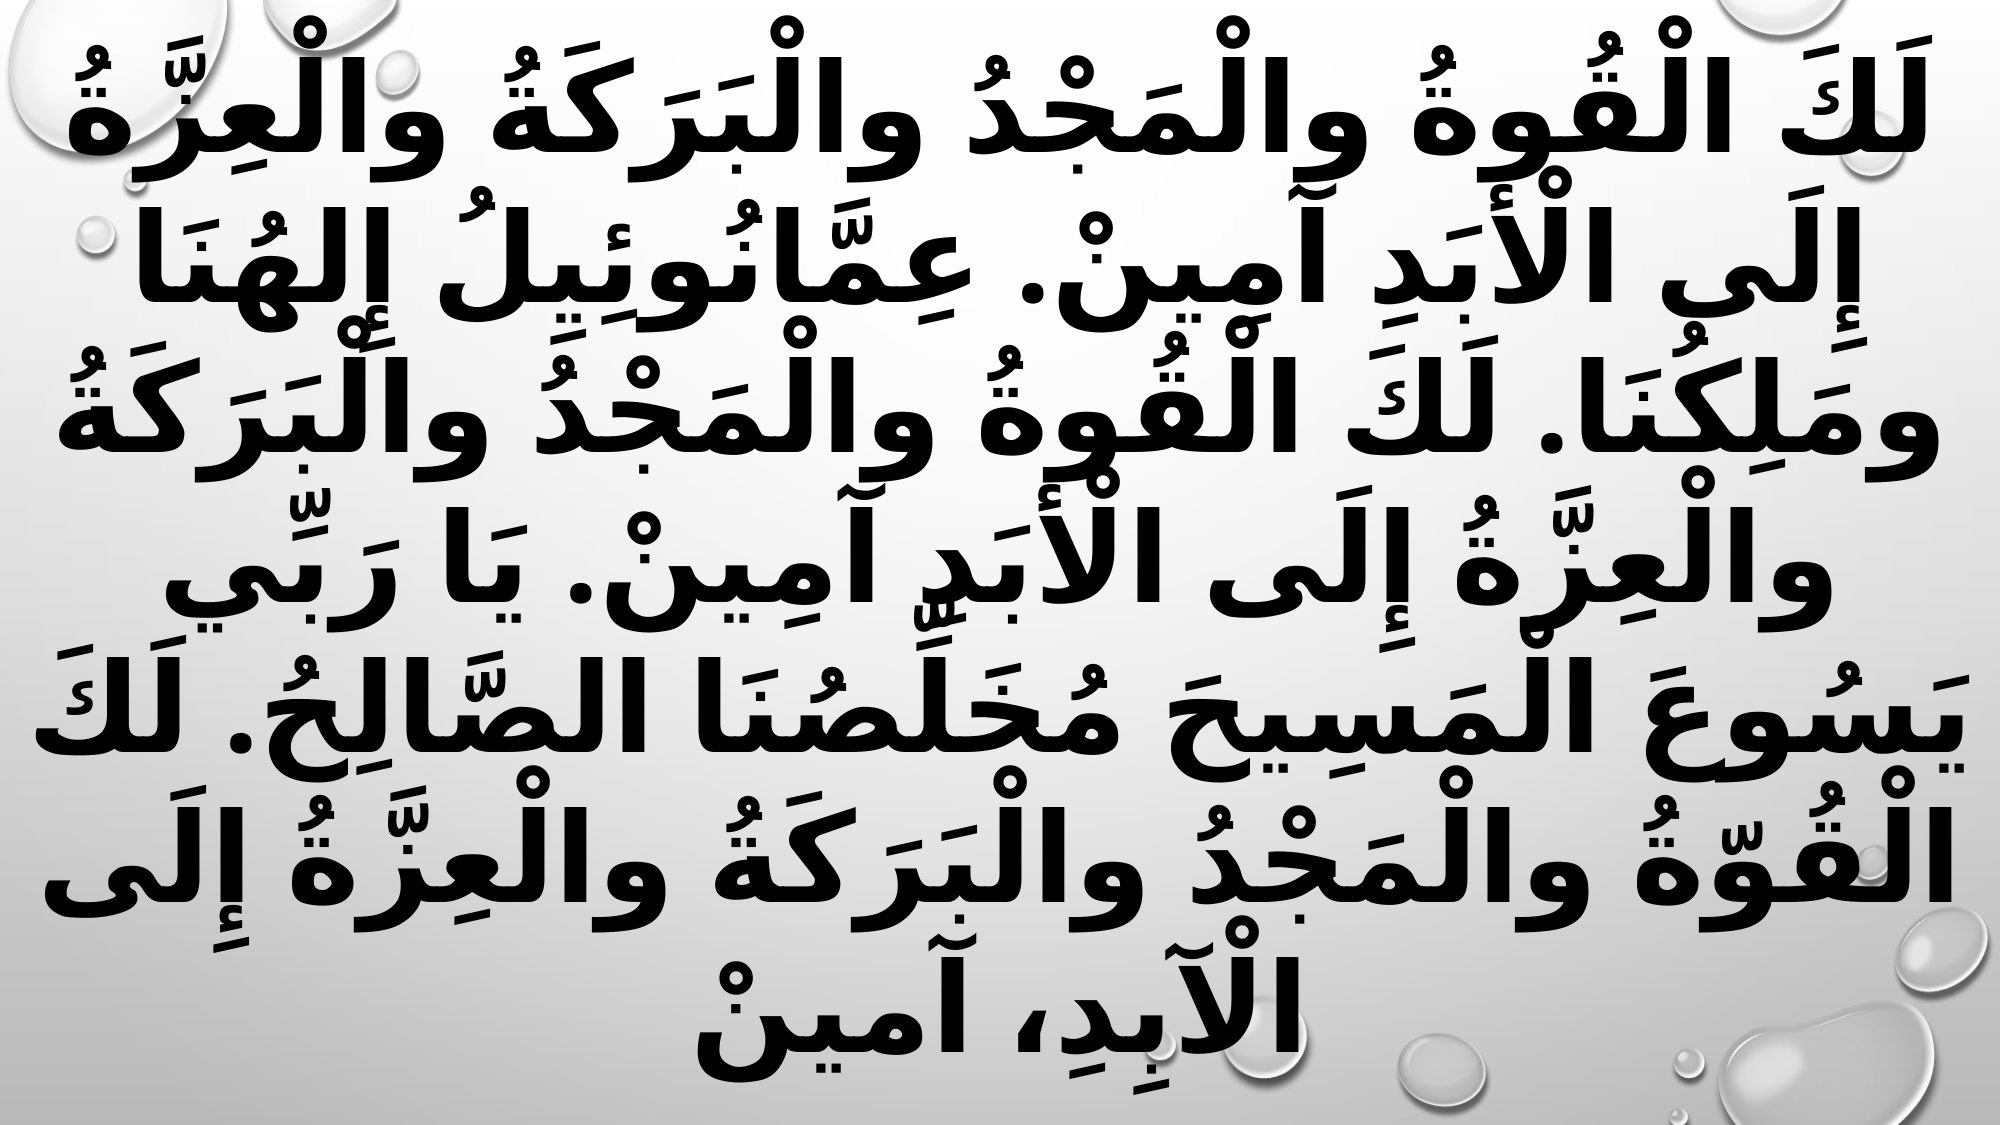

لَكَ الْقُوةُ والْمَجْدُ والْبَرَكَةُ والْعِزَّةُ إِلَى الْأبَدِ آمِينْ. عِمَّانُوئِيِلُ إِلهُنَا ومَلِكُنَا. لَكَ الْقُوةُ والْمَجْدُ والْبَرَكَةُ والْعِزَّةُ إِلَى الْأبَدِ آمِينْ. يَا رَبِّي يَسُوعَ الْمَسِيحَ مُخَلِّصُنَا الصَّالِحُ. لَكَ الْقُوّةُ والْمَجْدُ والْبَرَكَةُ والْعِزَّةُ إِلَى الْآبِدِ، آمينْ